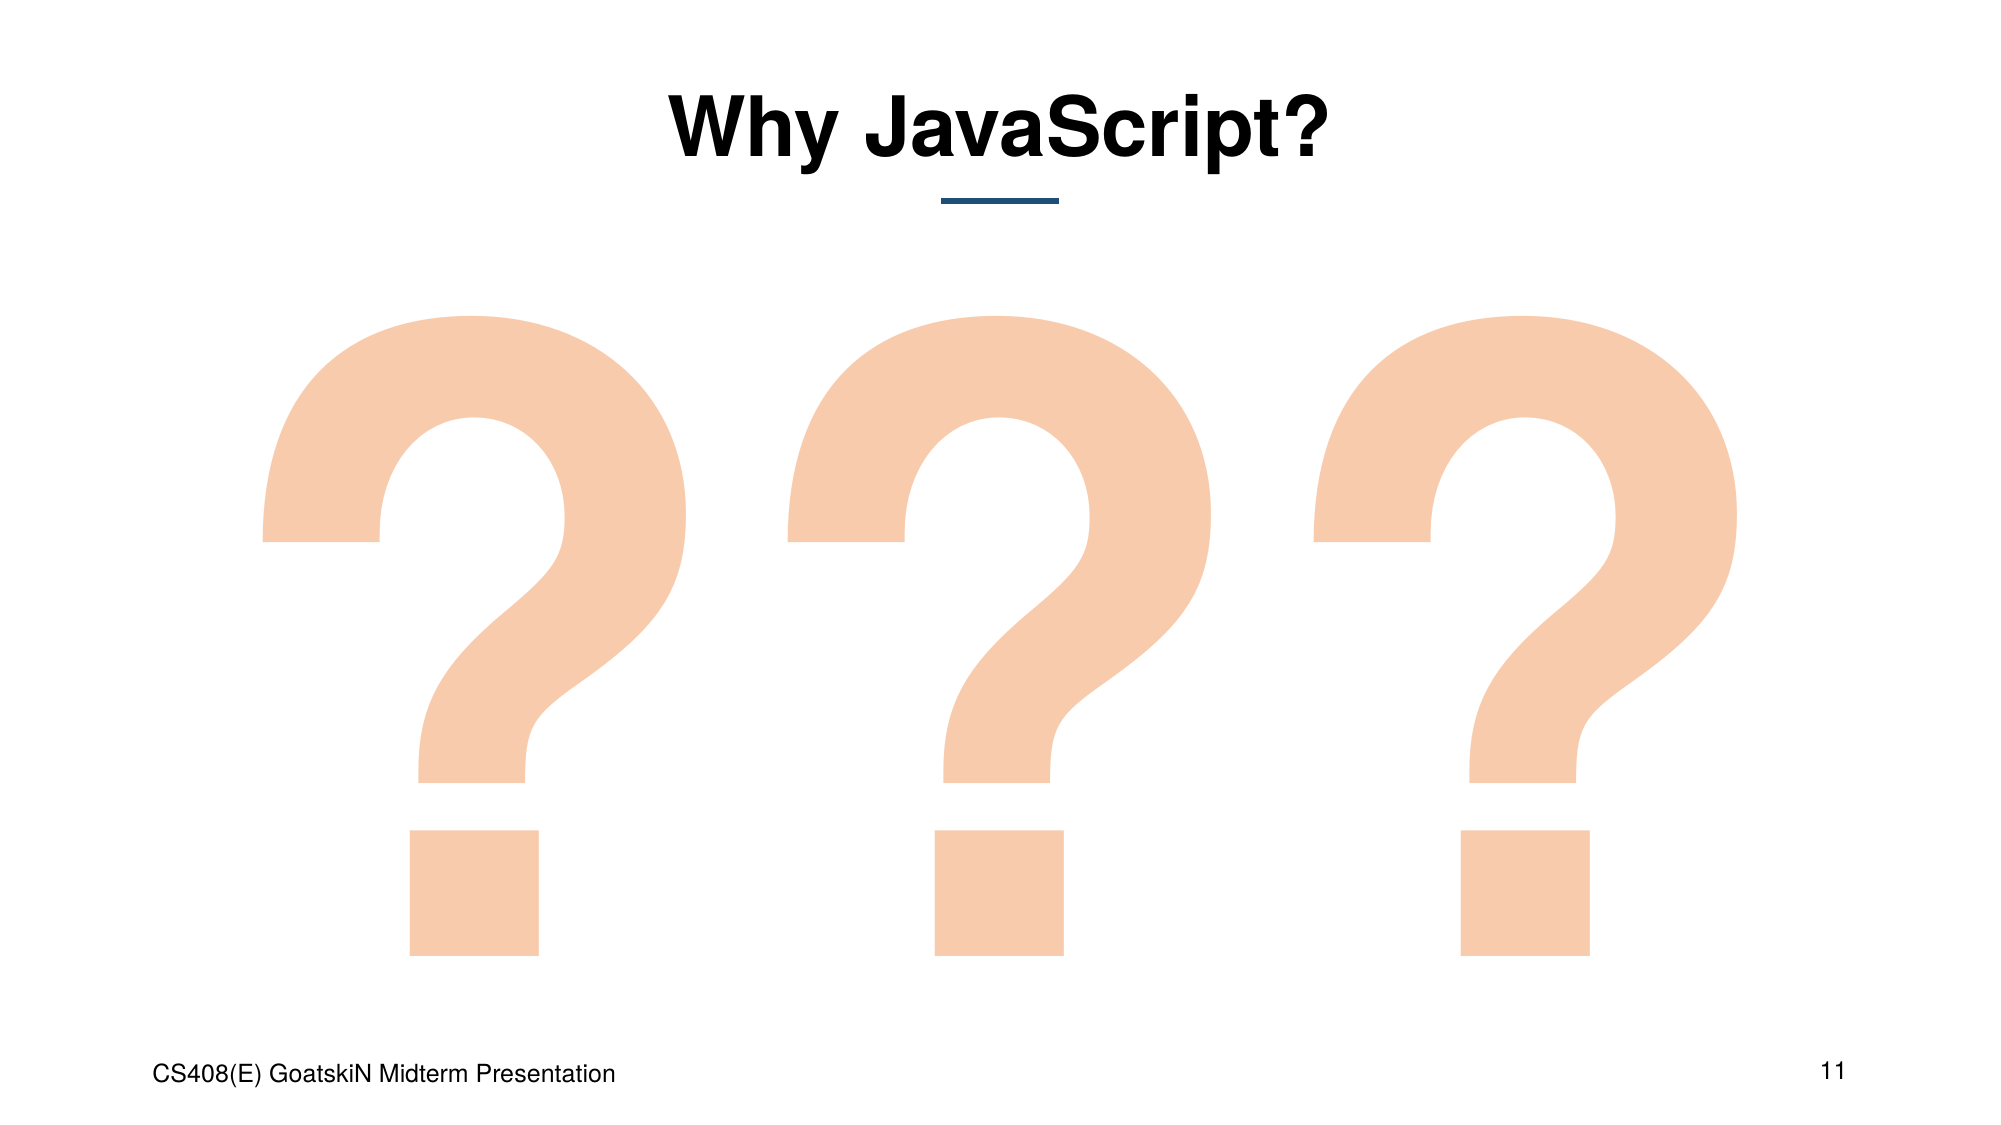

# Why JavaScript?
???
CS408(E) GoatskiN Midterm Presentation
11